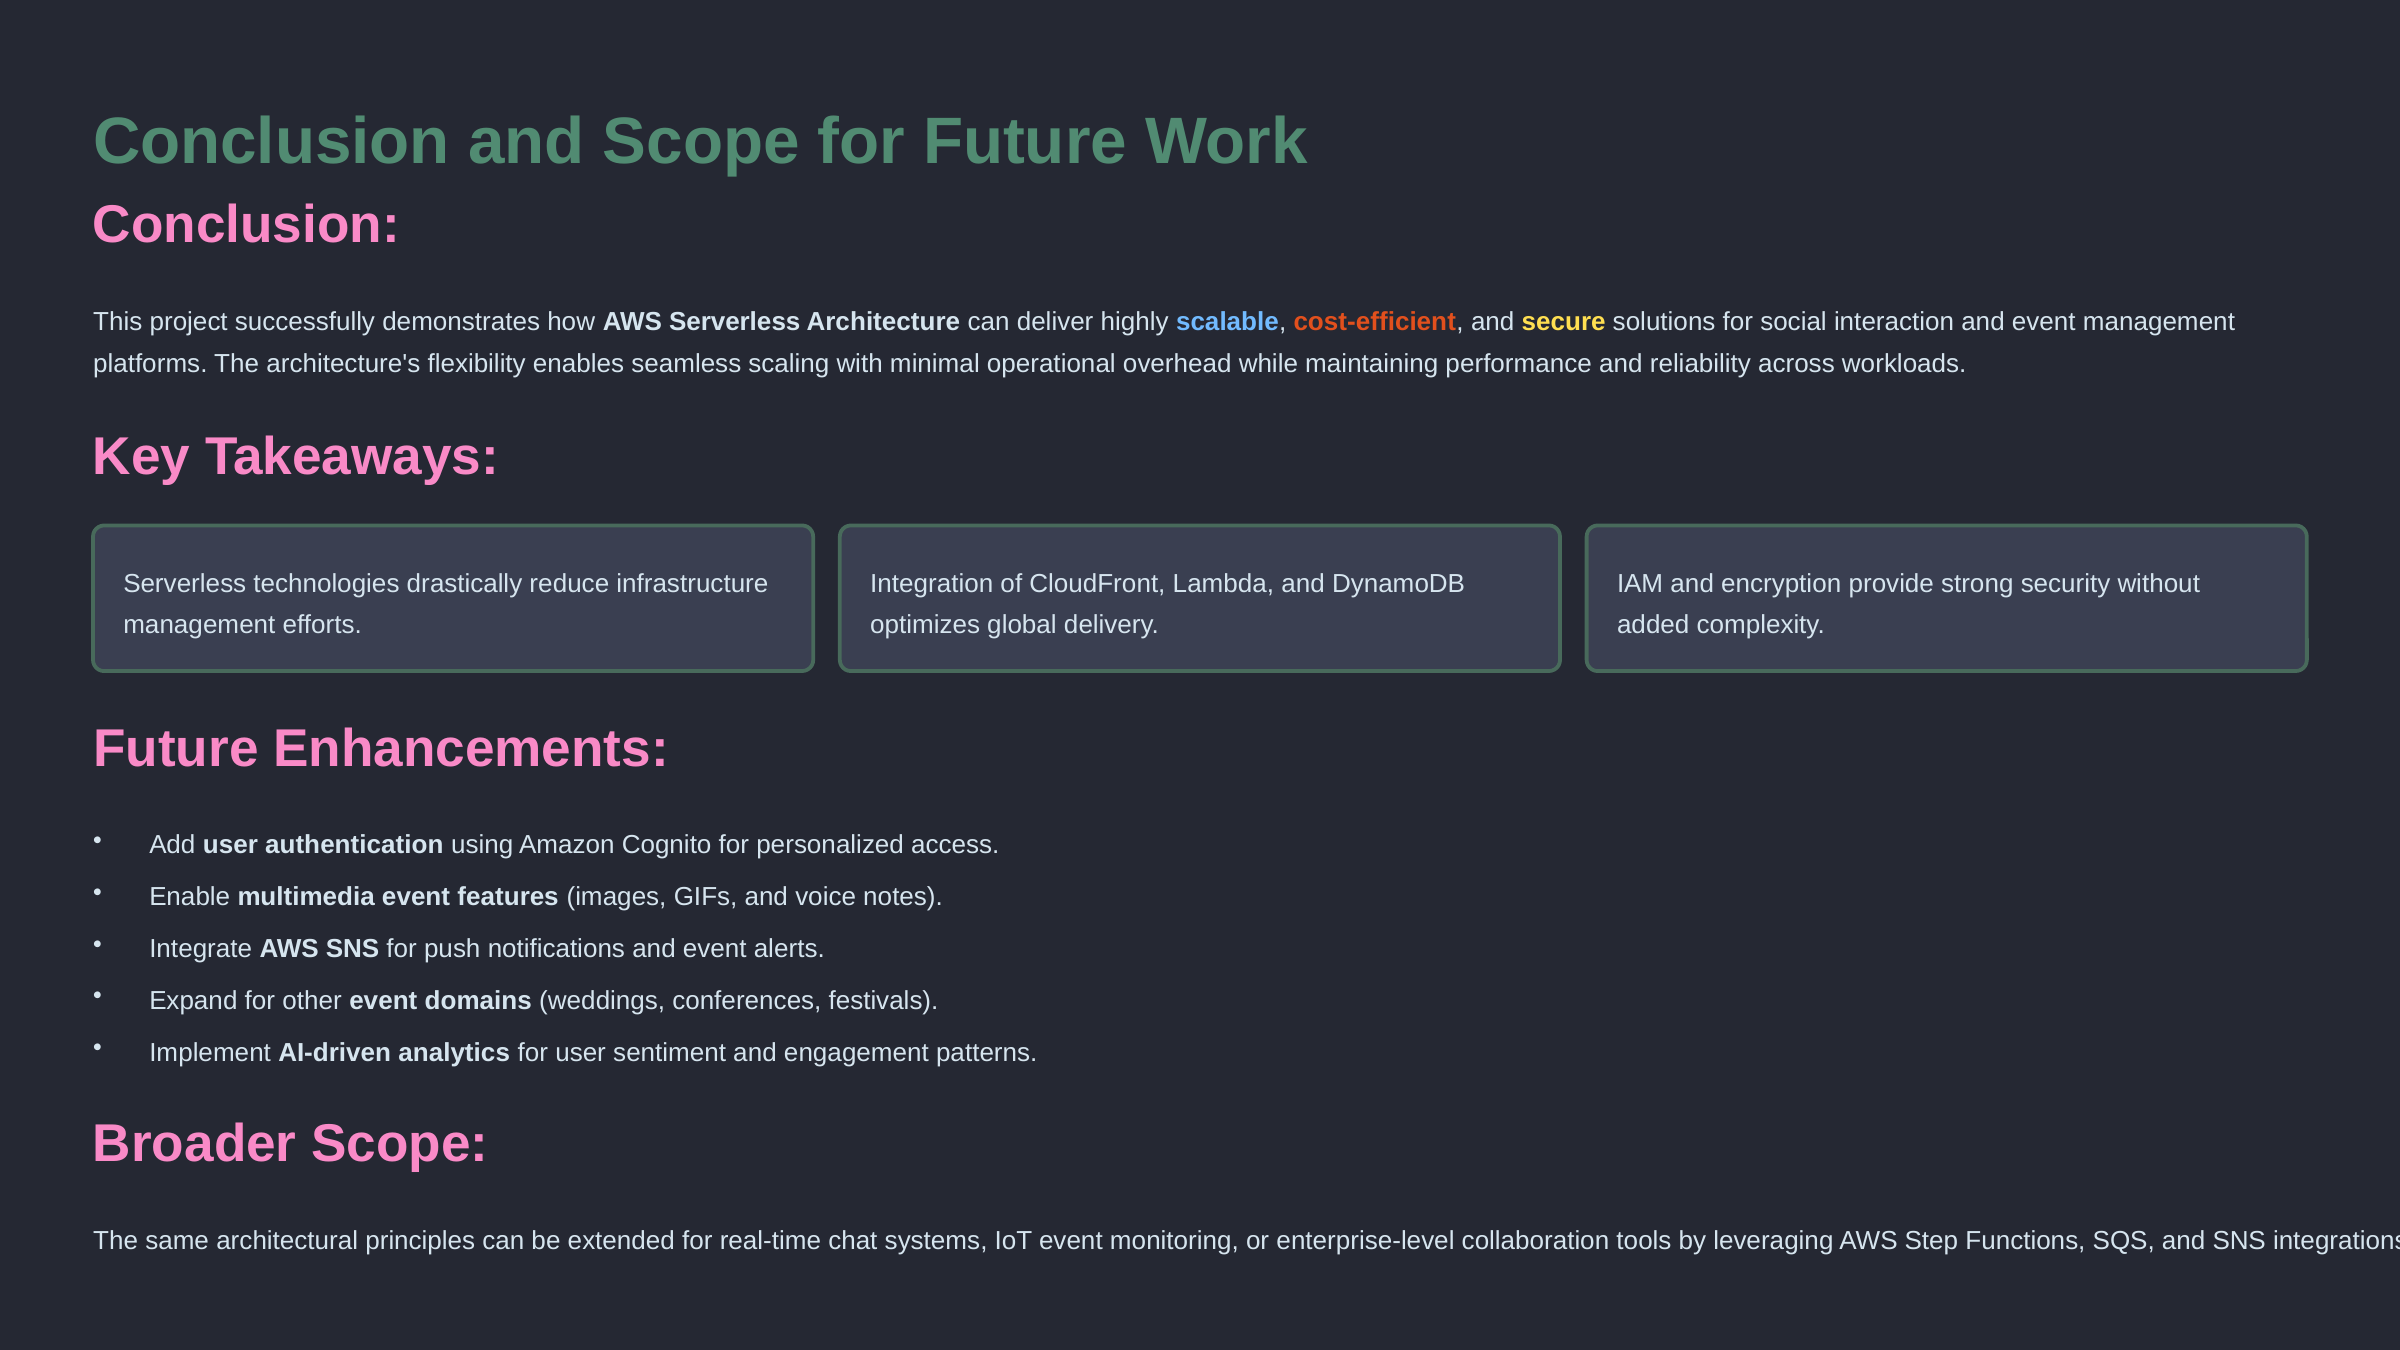

Conclusion and Scope for Future Work
Conclusion:
This project successfully demonstrates how AWS Serverless Architecture can deliver highly scalable, cost-efficient, and secure solutions for social interaction and event management platforms. The architecture's flexibility enables seamless scaling with minimal operational overhead while maintaining performance and reliability across workloads.
Key Takeaways:

Serverless technologies drastically reduce infrastructure management efforts.
Integration of CloudFront, Lambda, and DynamoDB optimizes global delivery.
IAM and encryption provide strong security without added complexity.
Future Enhancements:
Add user authentication using Amazon Cognito for personalized access.
Enable multimedia event features (images, GIFs, and voice notes).
Integrate AWS SNS for push notifications and event alerts.
Expand for other event domains (weddings, conferences, festivals).
Implement AI-driven analytics for user sentiment and engagement patterns.
Broader Scope:
The same architectural principles can be extended for real-time chat systems, IoT event monitoring, or enterprise-level collaboration tools by leveraging AWS Step Functions, SQS, and SNS integrations.